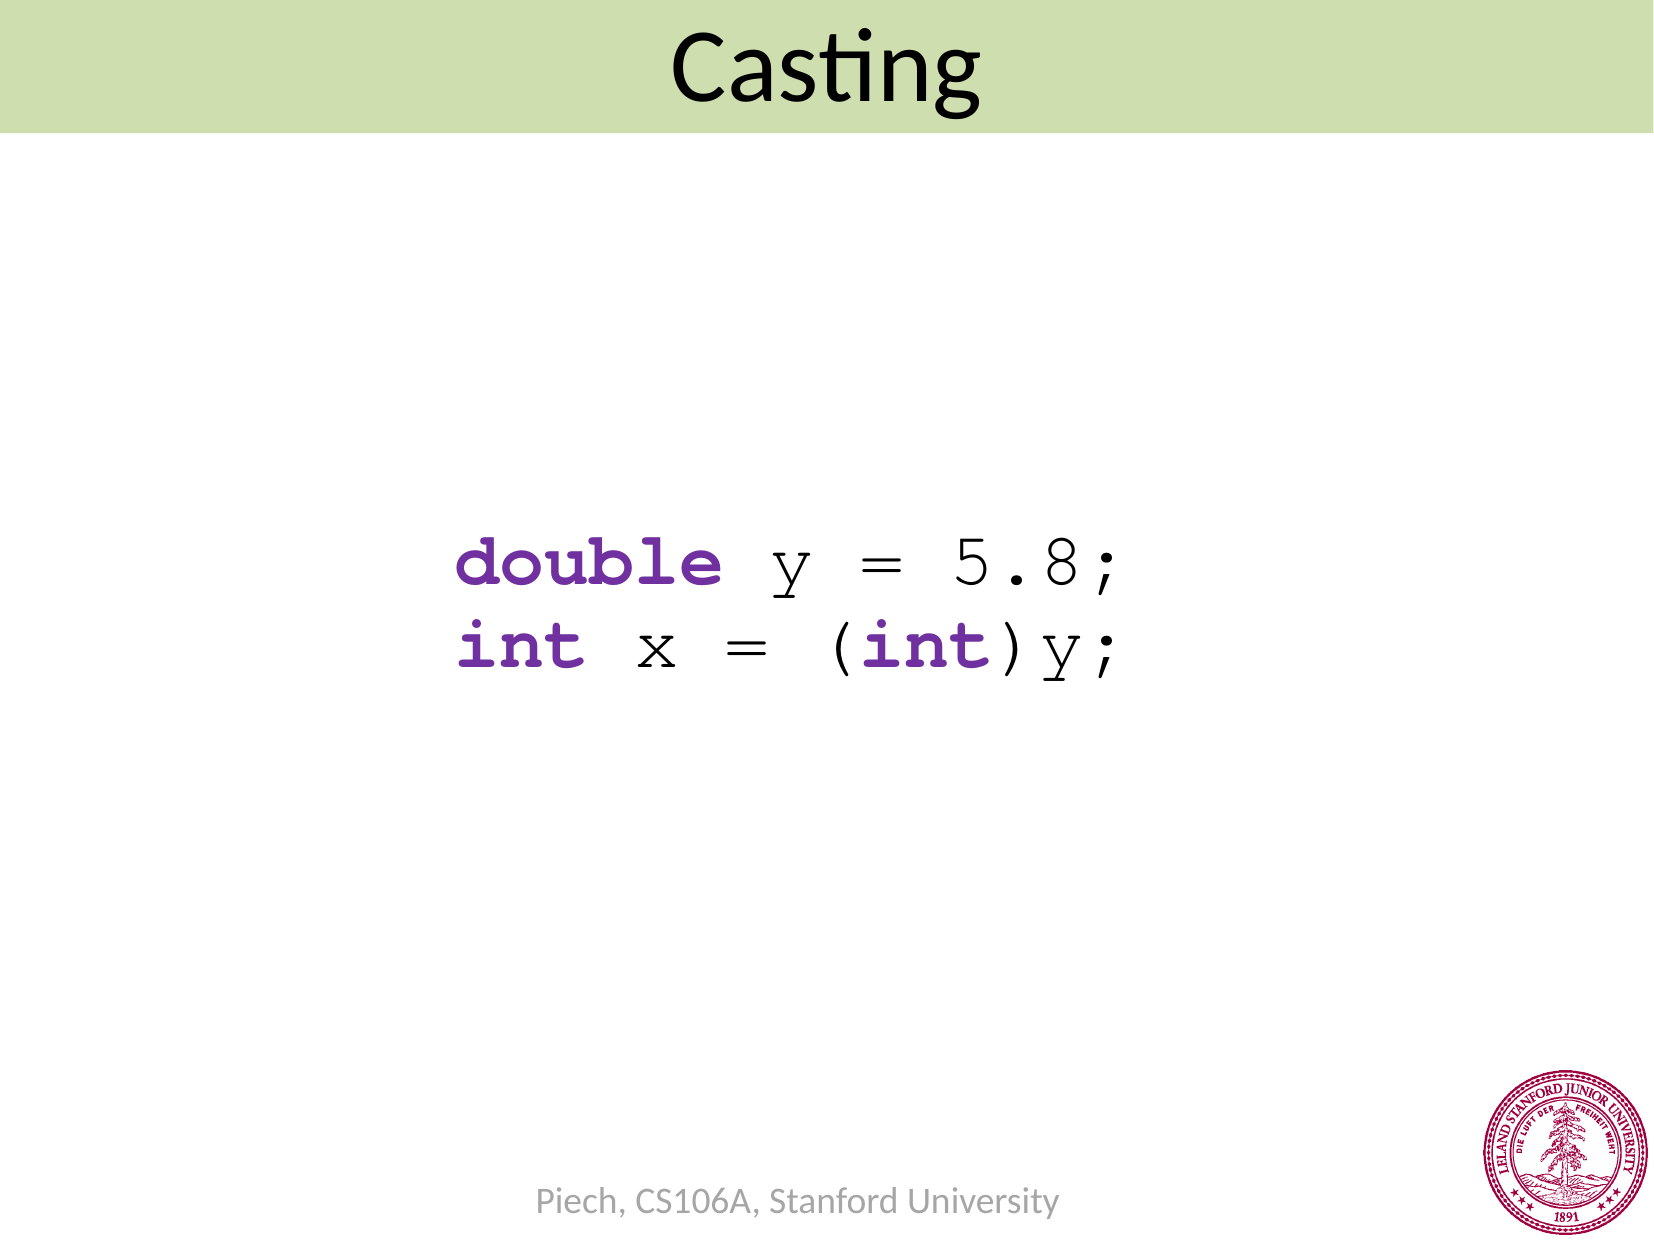

Casting
double y = 5.8;
int x = (int)y;